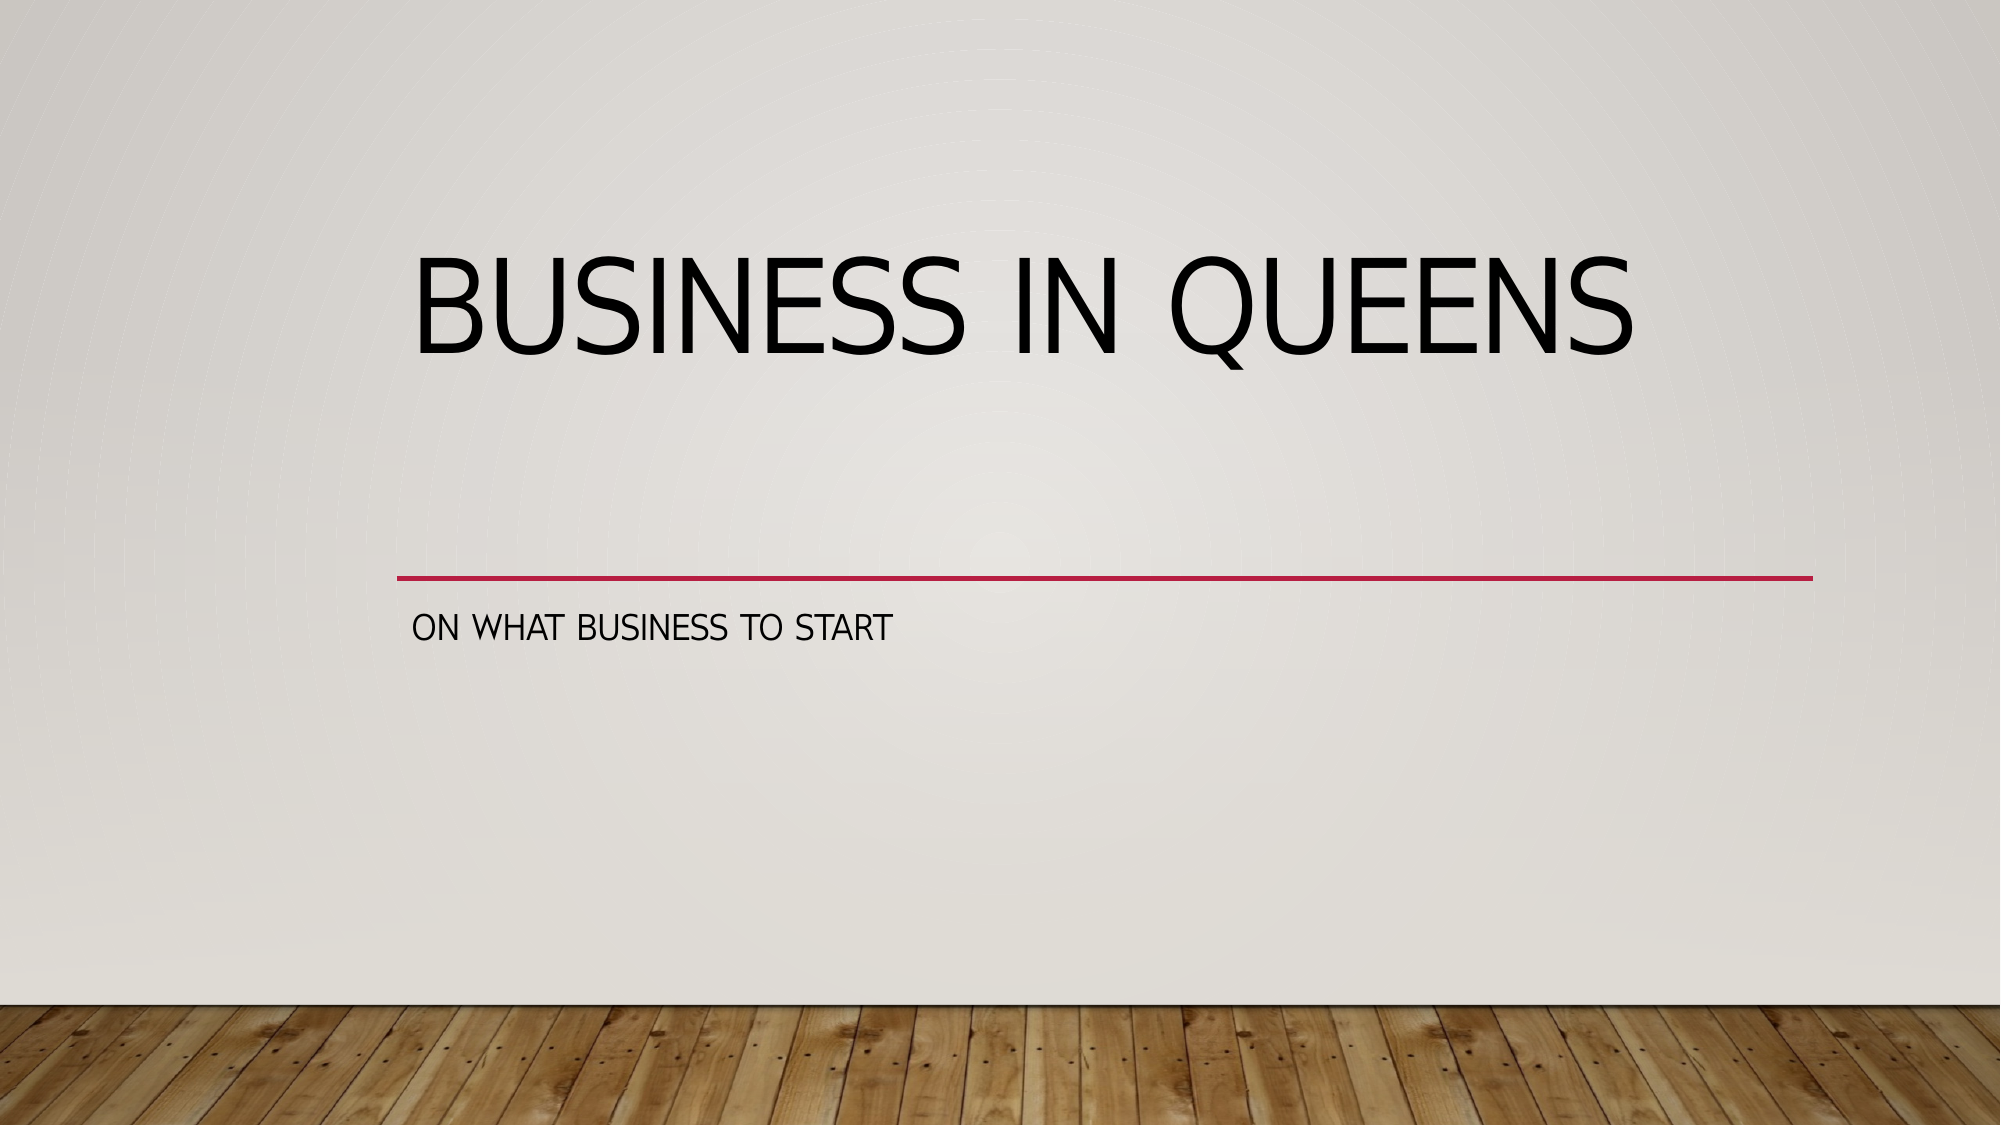

# Business in Queens
On what business to start